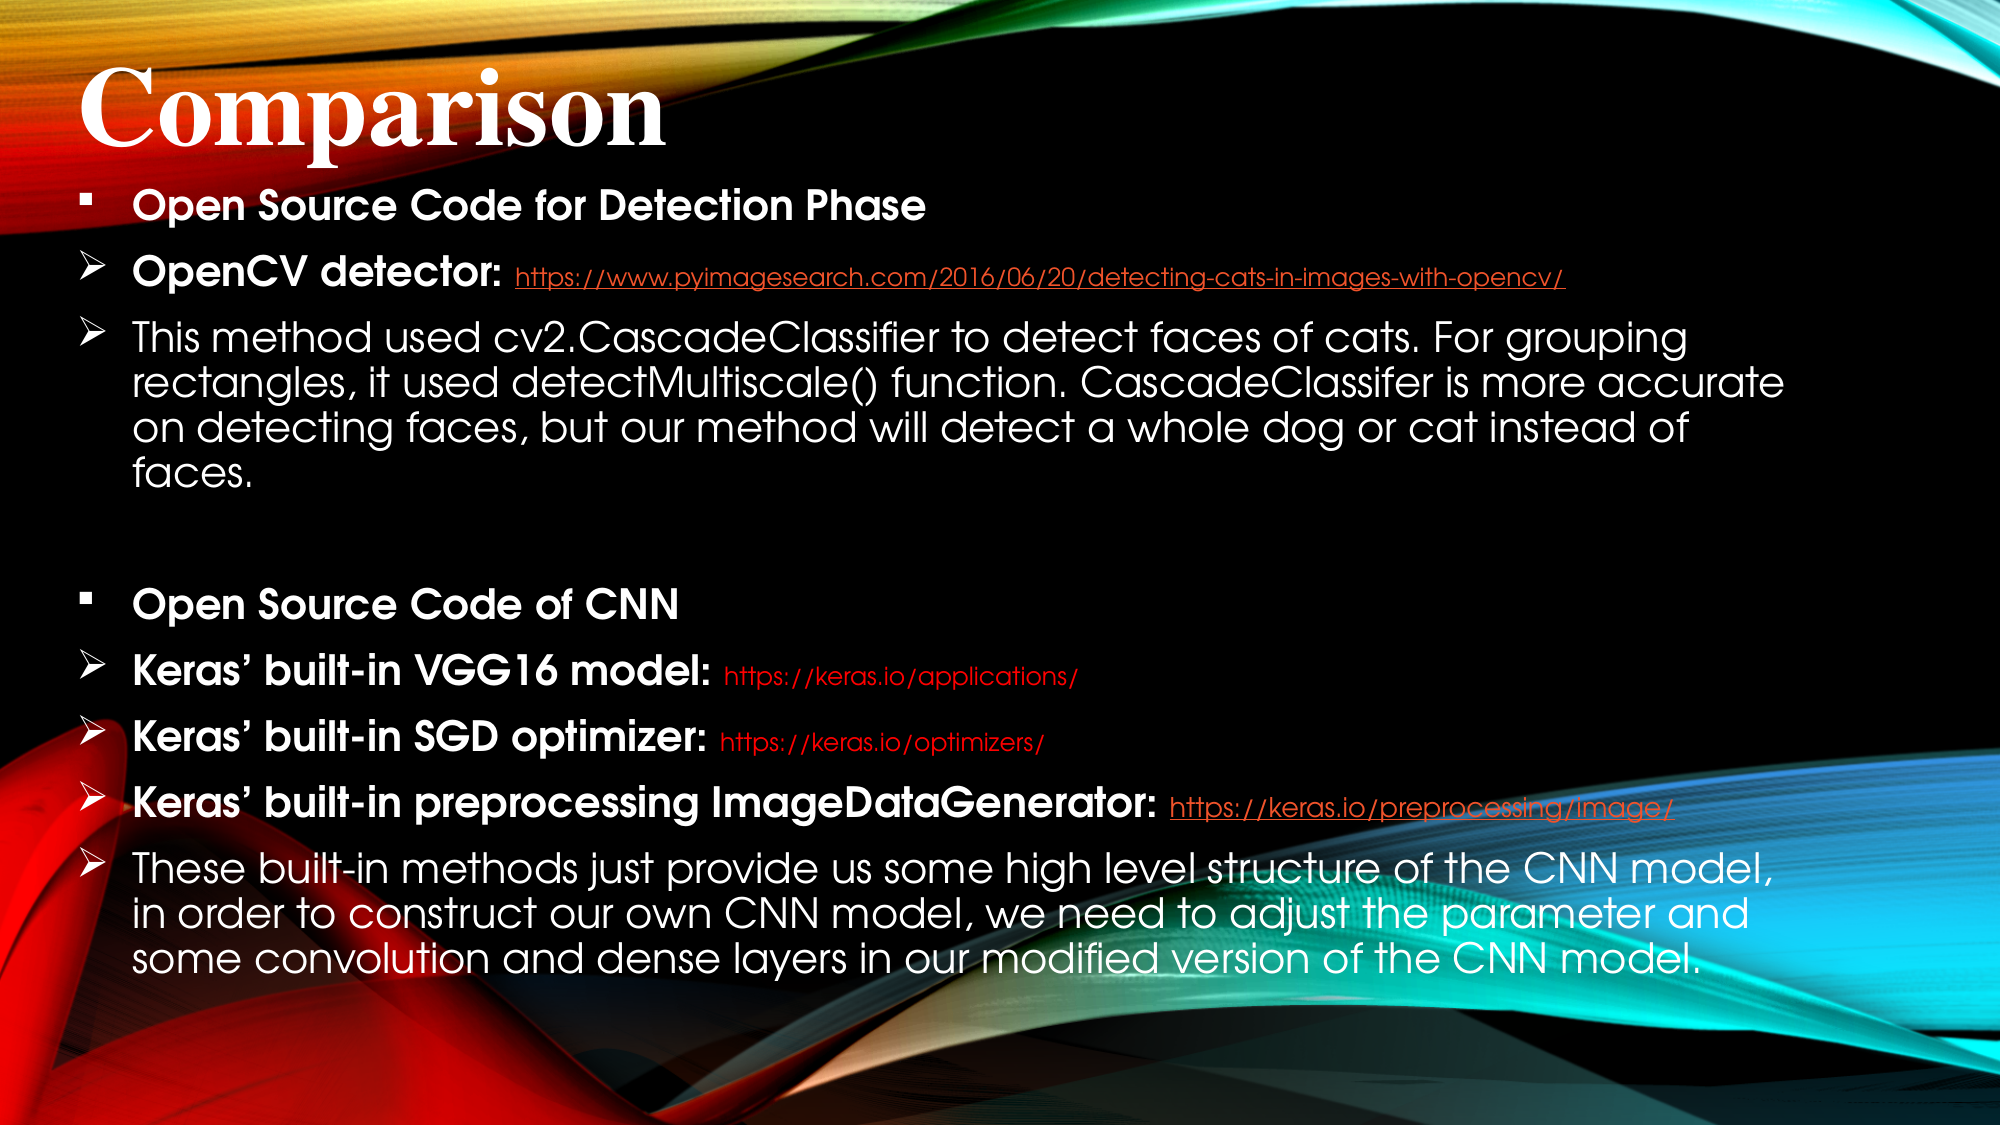

Comparison
Open Source Code for Detection Phase
OpenCV detector: https://www.pyimagesearch.com/2016/06/20/detecting-cats-in-images-with-opencv/
This method used cv2.CascadeClassifier to detect faces of cats. For grouping rectangles, it used detectMultiscale() function. CascadeClassifer is more accurate on detecting faces, but our method will detect a whole dog or cat instead of faces.

Open Source Code of CNN
Keras’ built-in VGG16 model: https://keras.io/applications/
Keras’ built-in SGD optimizer: https://keras.io/optimizers/
Keras’ built-in preprocessing ImageDataGenerator: https://keras.io/preprocessing/image/
These built-in methods just provide us some high level structure of the CNN model, in order to construct our own CNN model, we need to adjust the parameter and some convolution and dense layers in our modified version of the CNN model.